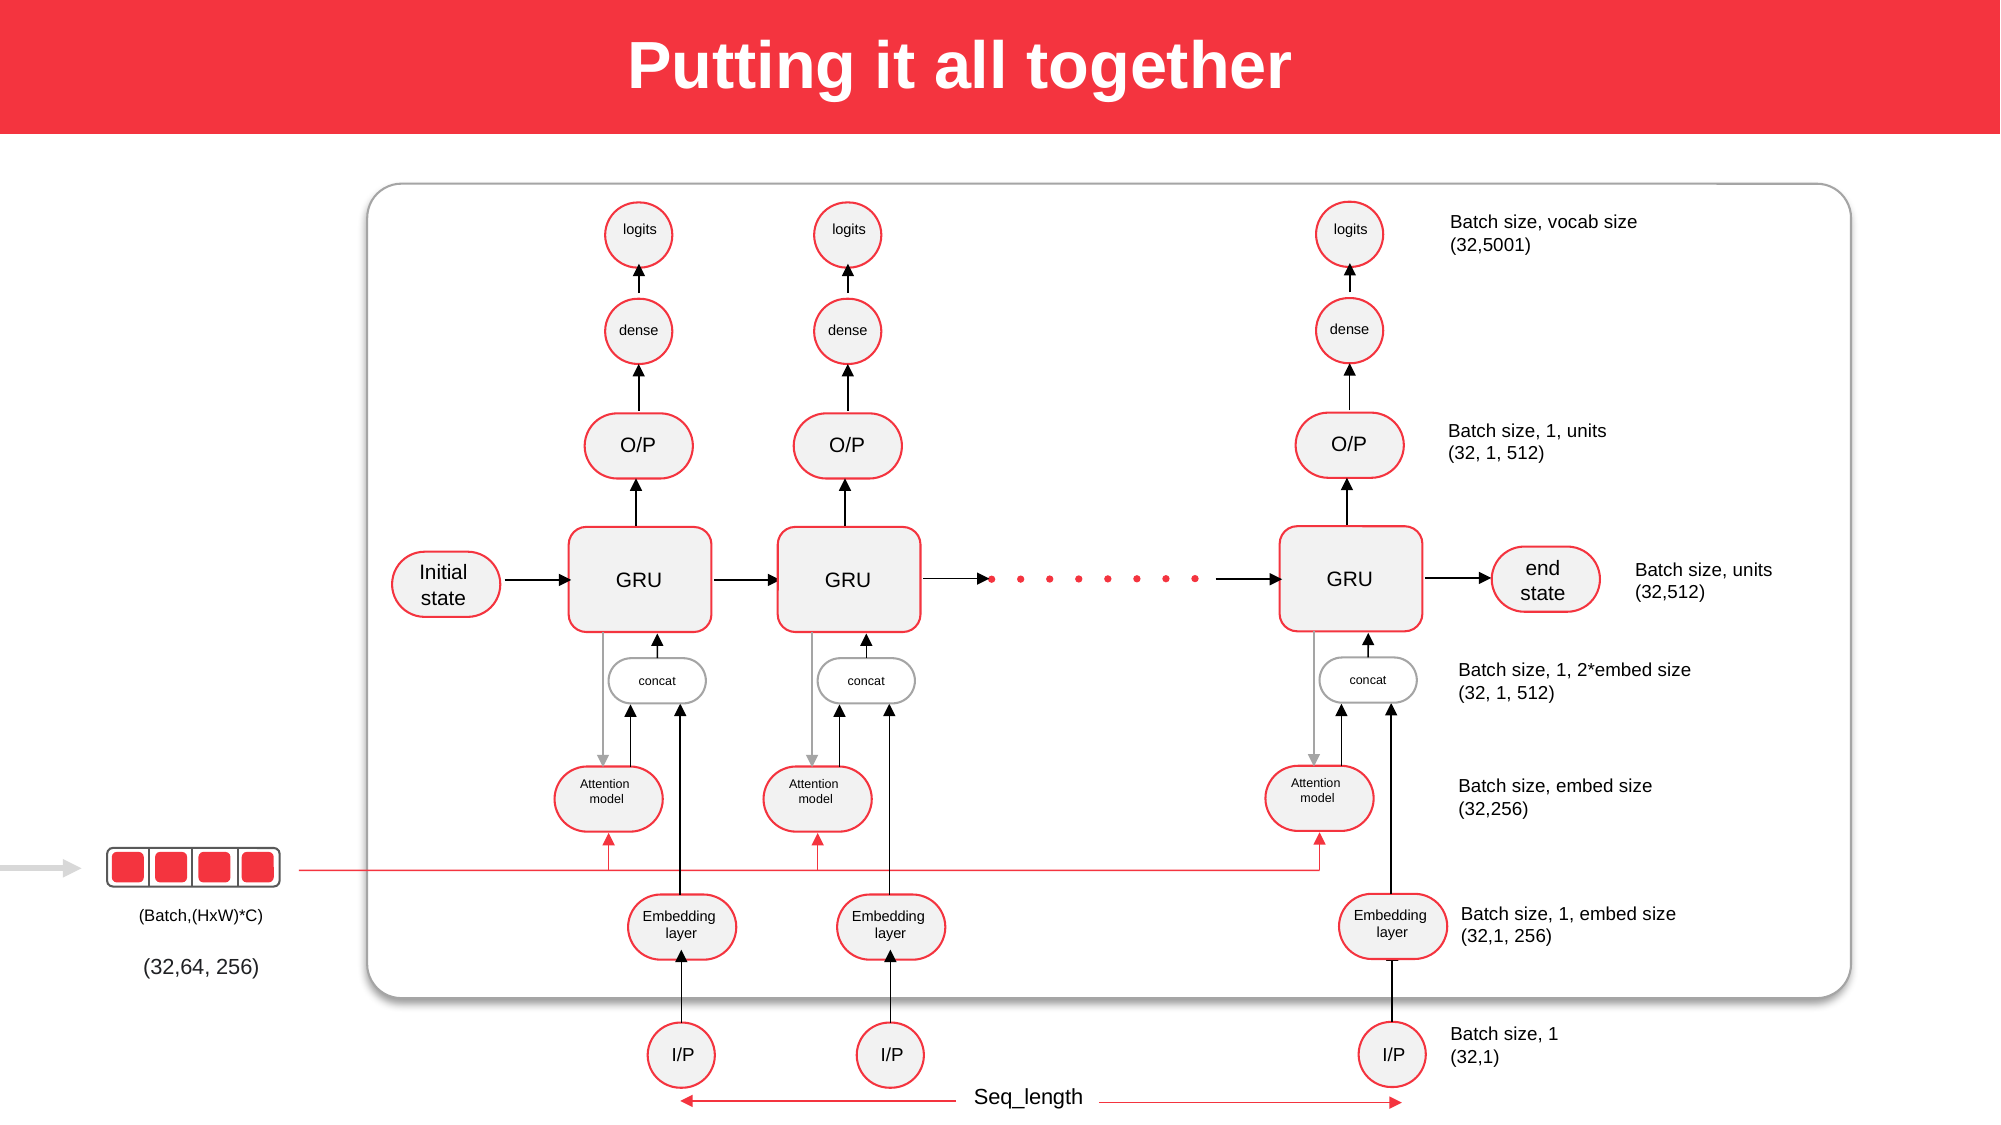

Putting it all together

logits

dense

O/P

end
state
GRU
concat

Attention
model

Embedding
layer

logits

dense

O/P

GRU
concat

Attention
model

Embedding
layer

logits

dense

O/P

GRU
concat

Attention
model

Embedding
layer
Batch size, vocab size
(32,5001)
Batch size, 1, units
(32, 1, 512)
Batch size, units
(32,512)
Batch size, embed size
(32,256)
Batch size, 1, embed size
(32,1, 256)
Batch size, 1
(32,1)

Initial
state
Batch size, 1, 2*embed size
(32, 1, 512)

Images
Encoder

(Batch,(HxW)*C)
(32,64, 256)

I/P
I/P
I/P
Seq_length

(Batch,seqlength)
(32,40)

Captions
Pre-processing